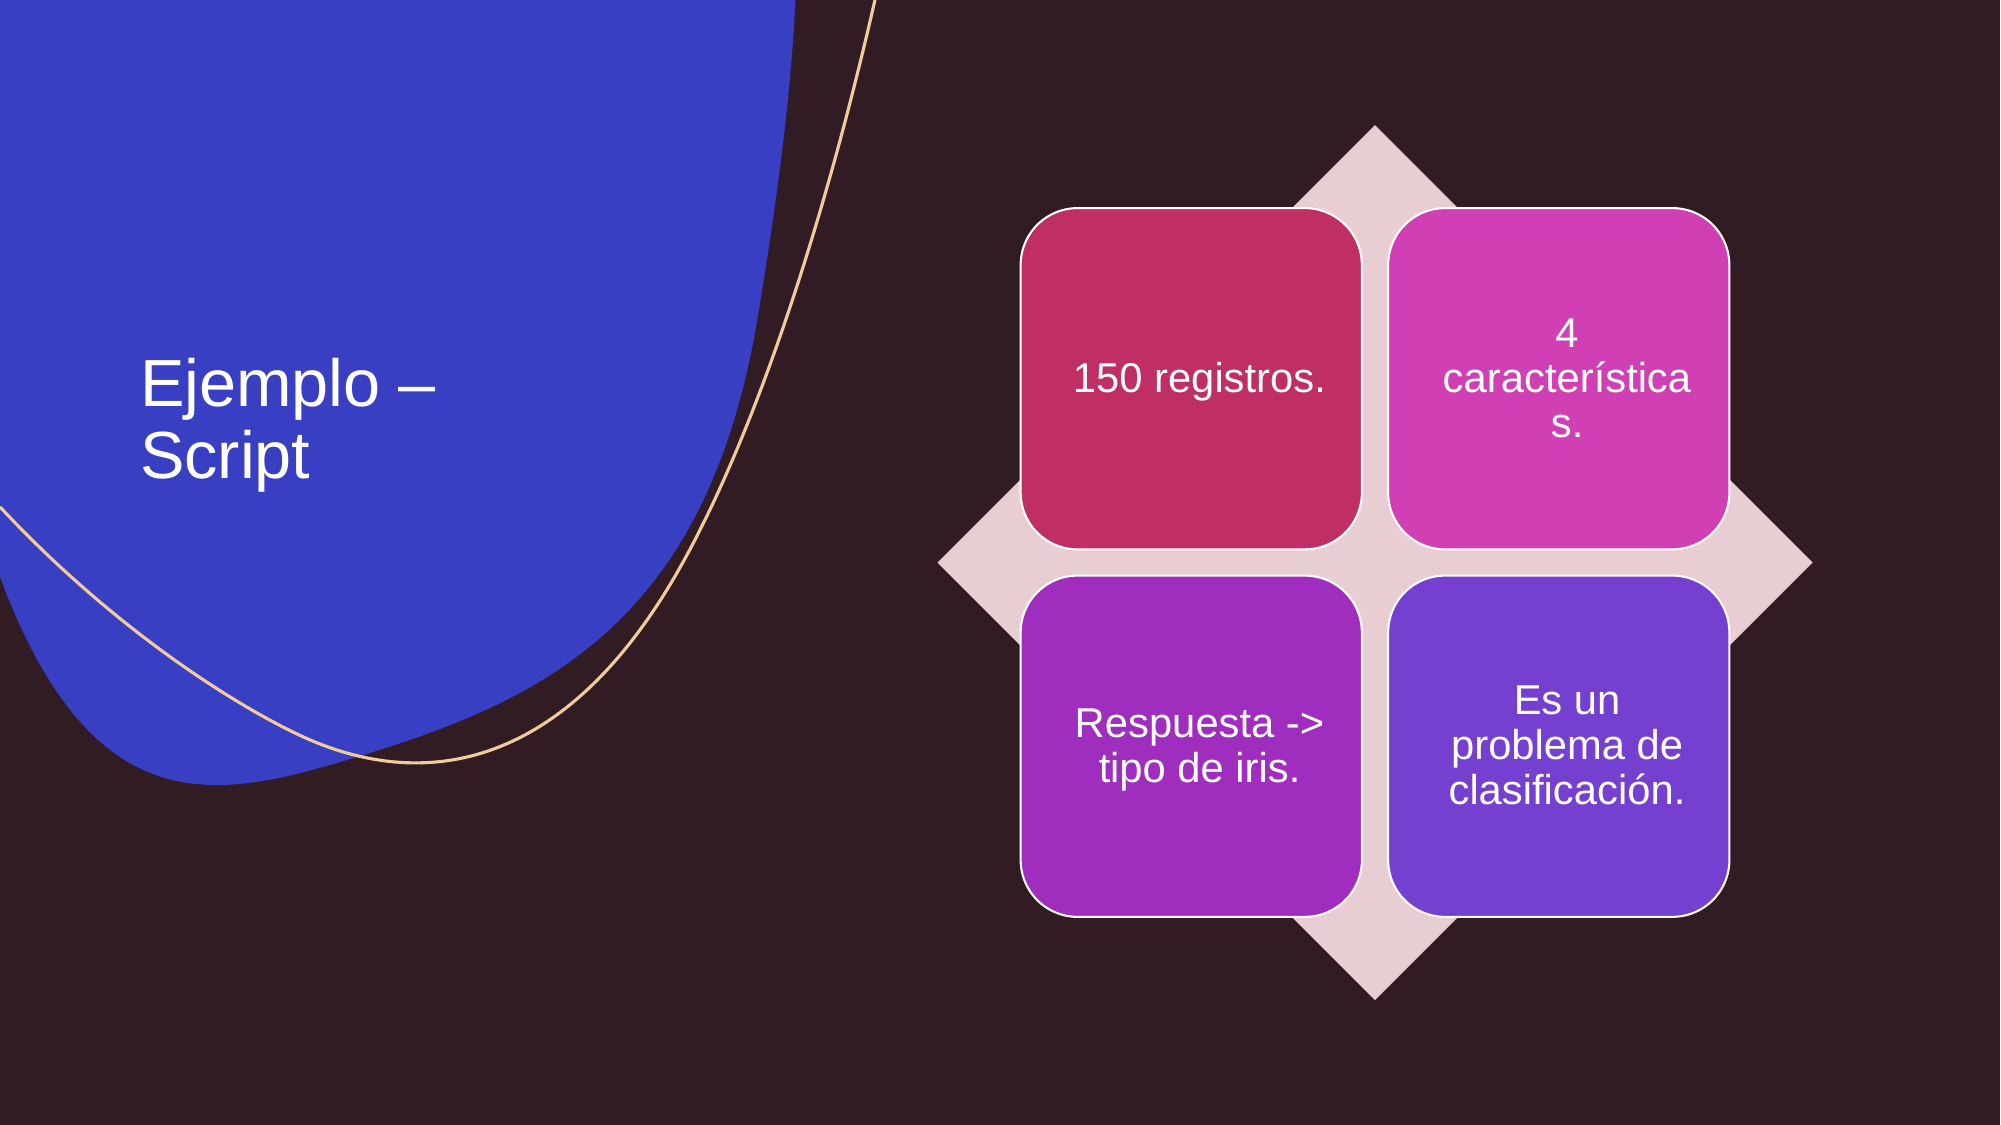

# Ejemplo – Script
150 registros.
4 características.
Respuesta -> tipo de iris.
Es un problema de clasificación.